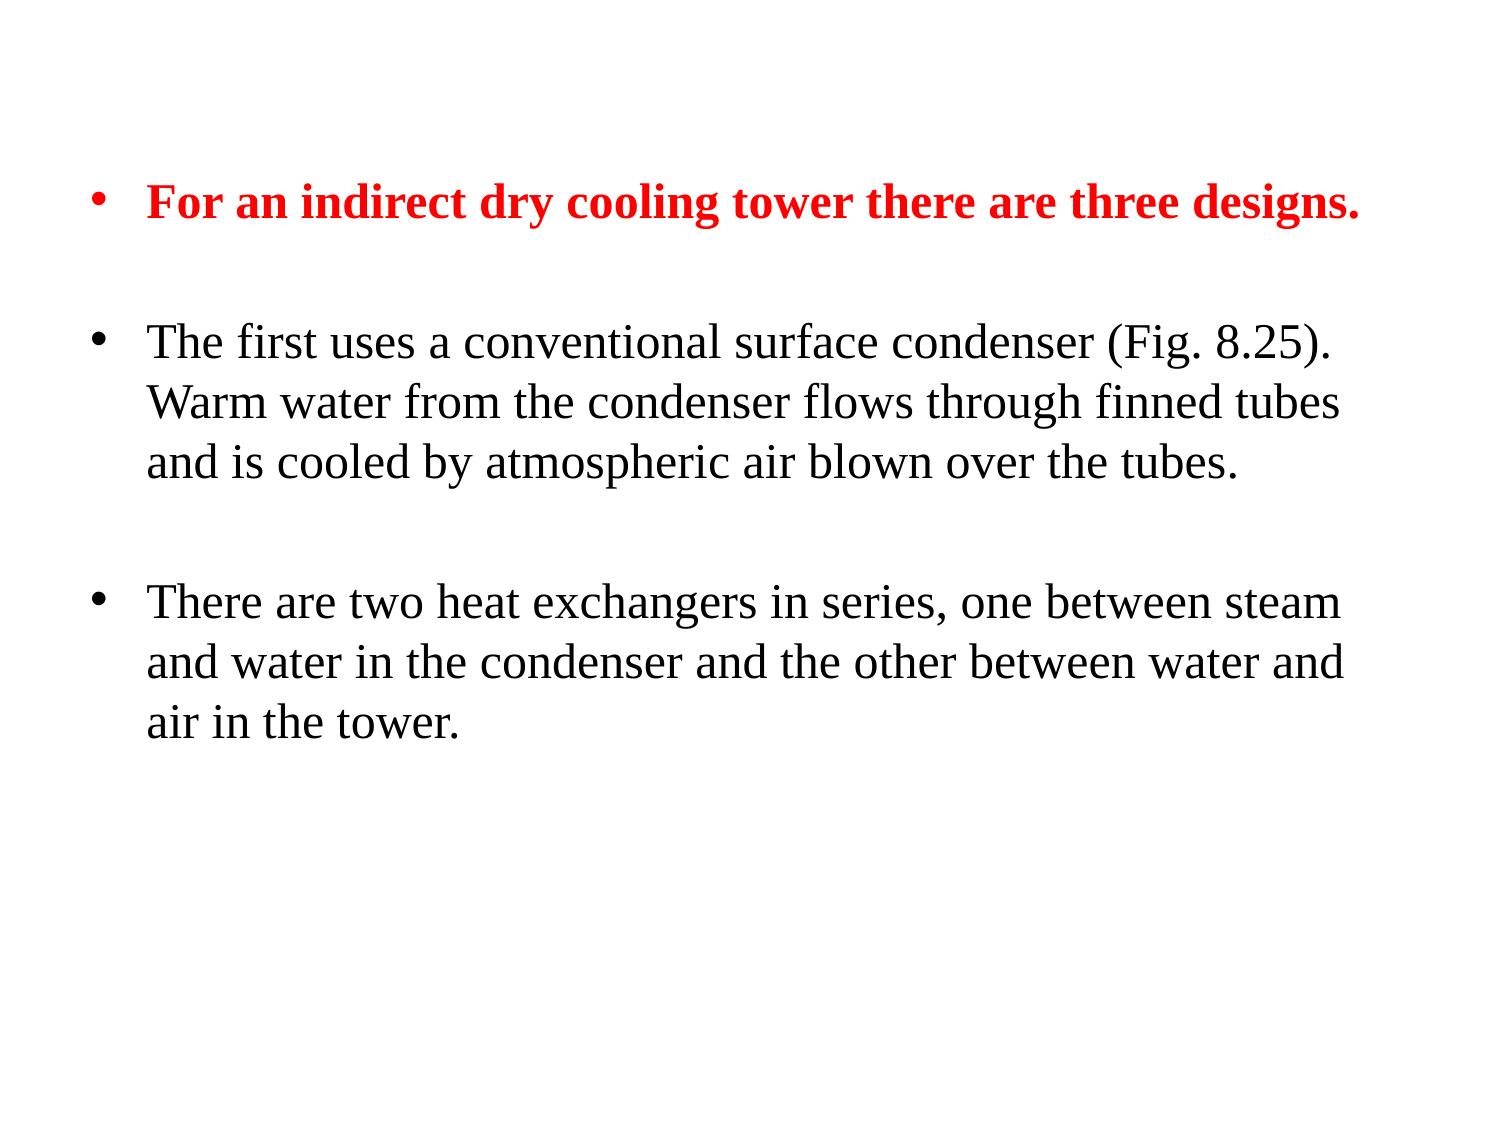

For an indirect dry cooling tower there are three designs.

The first uses a conventional surface condenser (Fig. 8.25). Warm water from the condenser flows through finned tubes and is cooled by atmospheric air blown over the tubes.

There are two heat exchangers in series, one between steam and water in the condenser and the other between water and air in the tower.